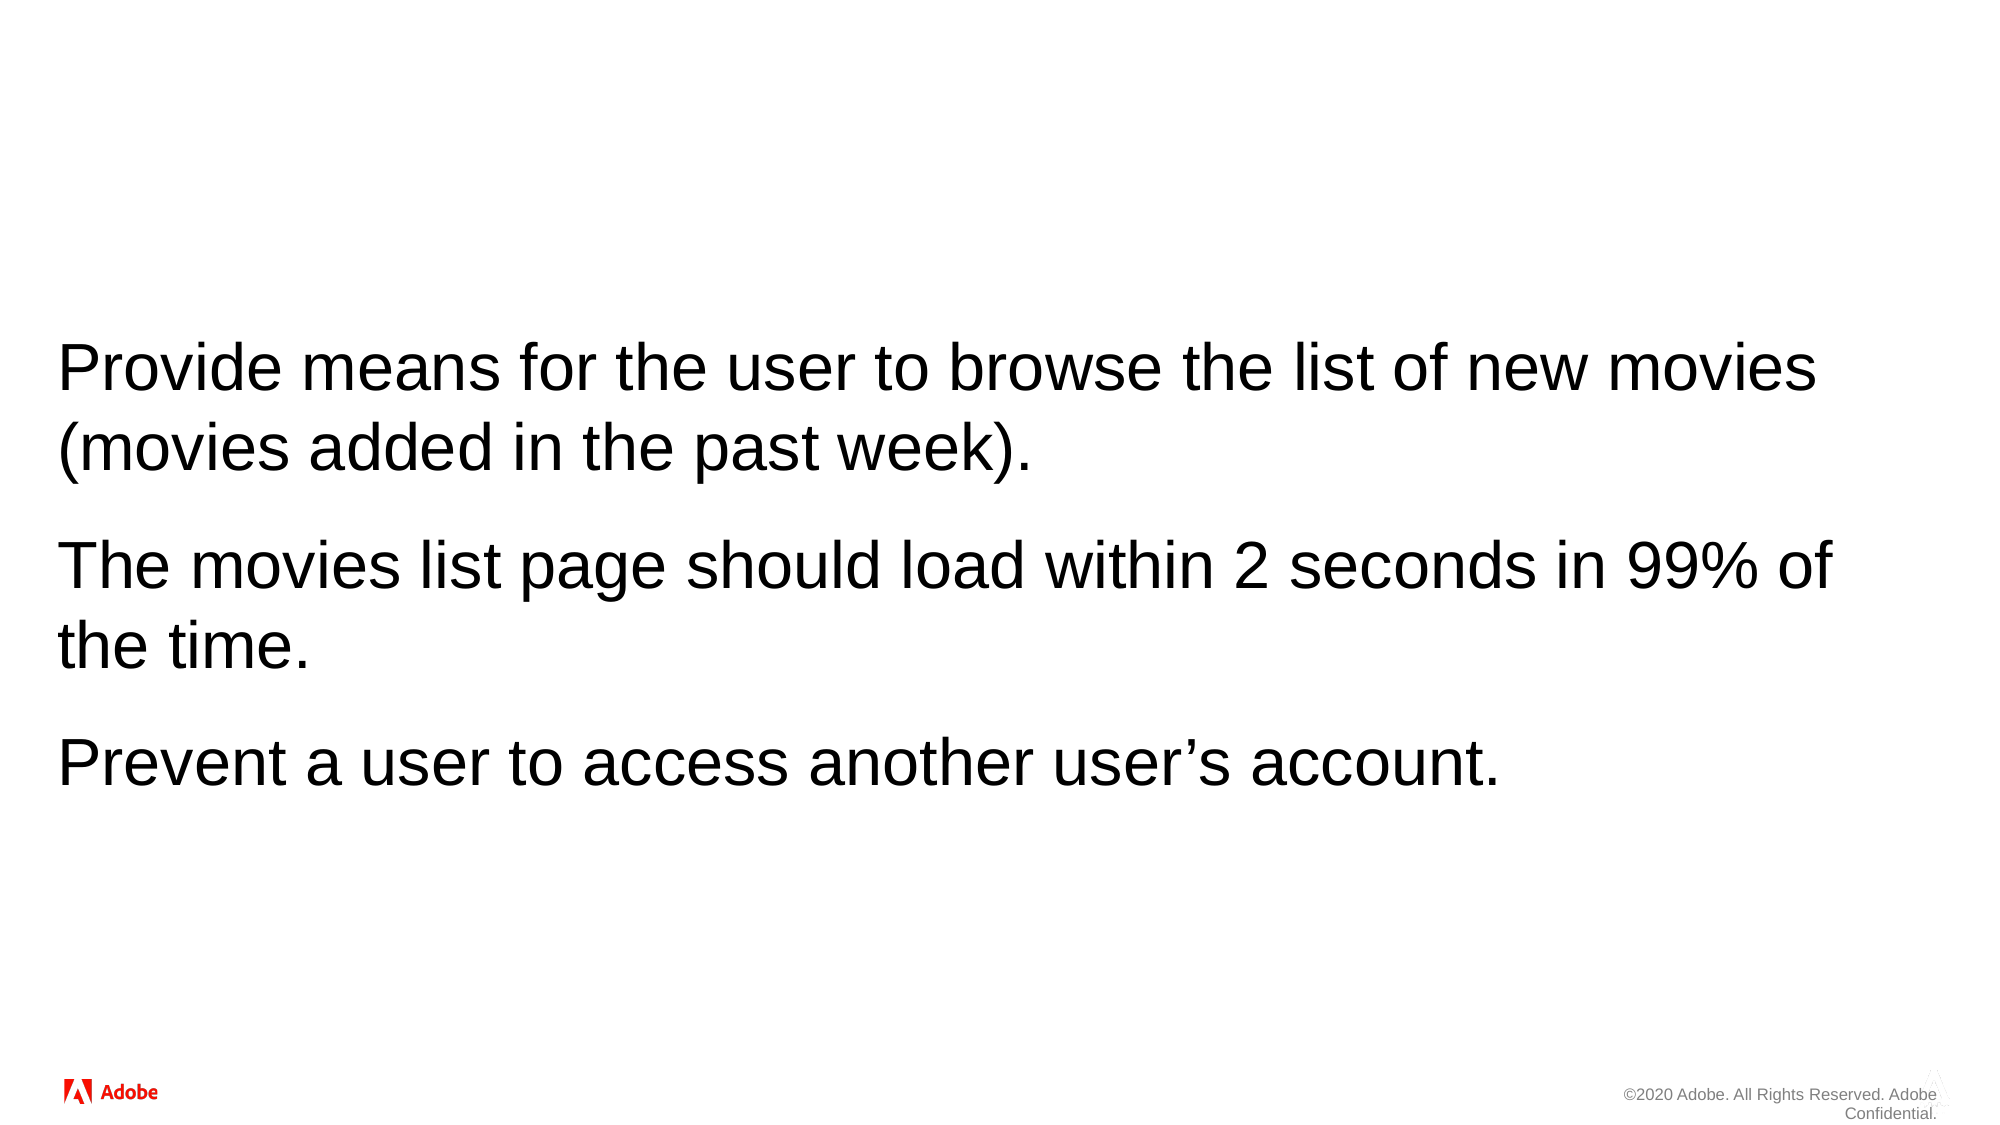

Provide means for the user to browse the list of new movies (movies added in the past week).
The movies list page should load within 2 seconds in 99% of the time.
Prevent a user to access another user’s account.